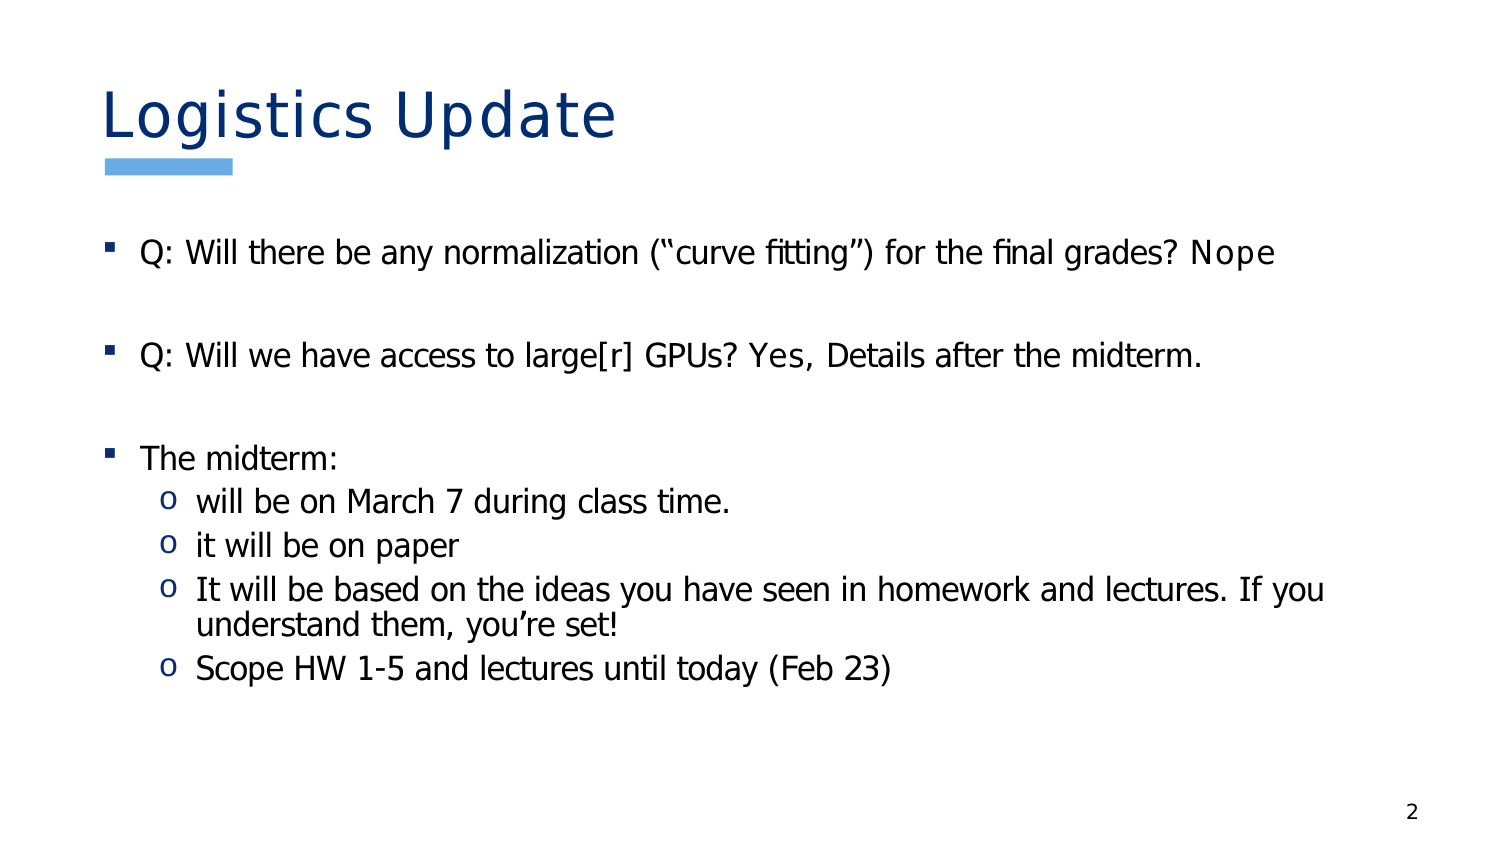

# Logistics Update
Q: Will there be any normalization (“curve fitting”) for the final grades? Nope

Q: Will we have access to large[r] GPUs? Yes, Details after the midterm.

The midterm:
will be on March 7 during class time.
it will be on paper
It will be based on the ideas you have seen in homework and lectures. If you understand them, you’re set!
Scope HW 1-5 and lectures until today (Feb 23)